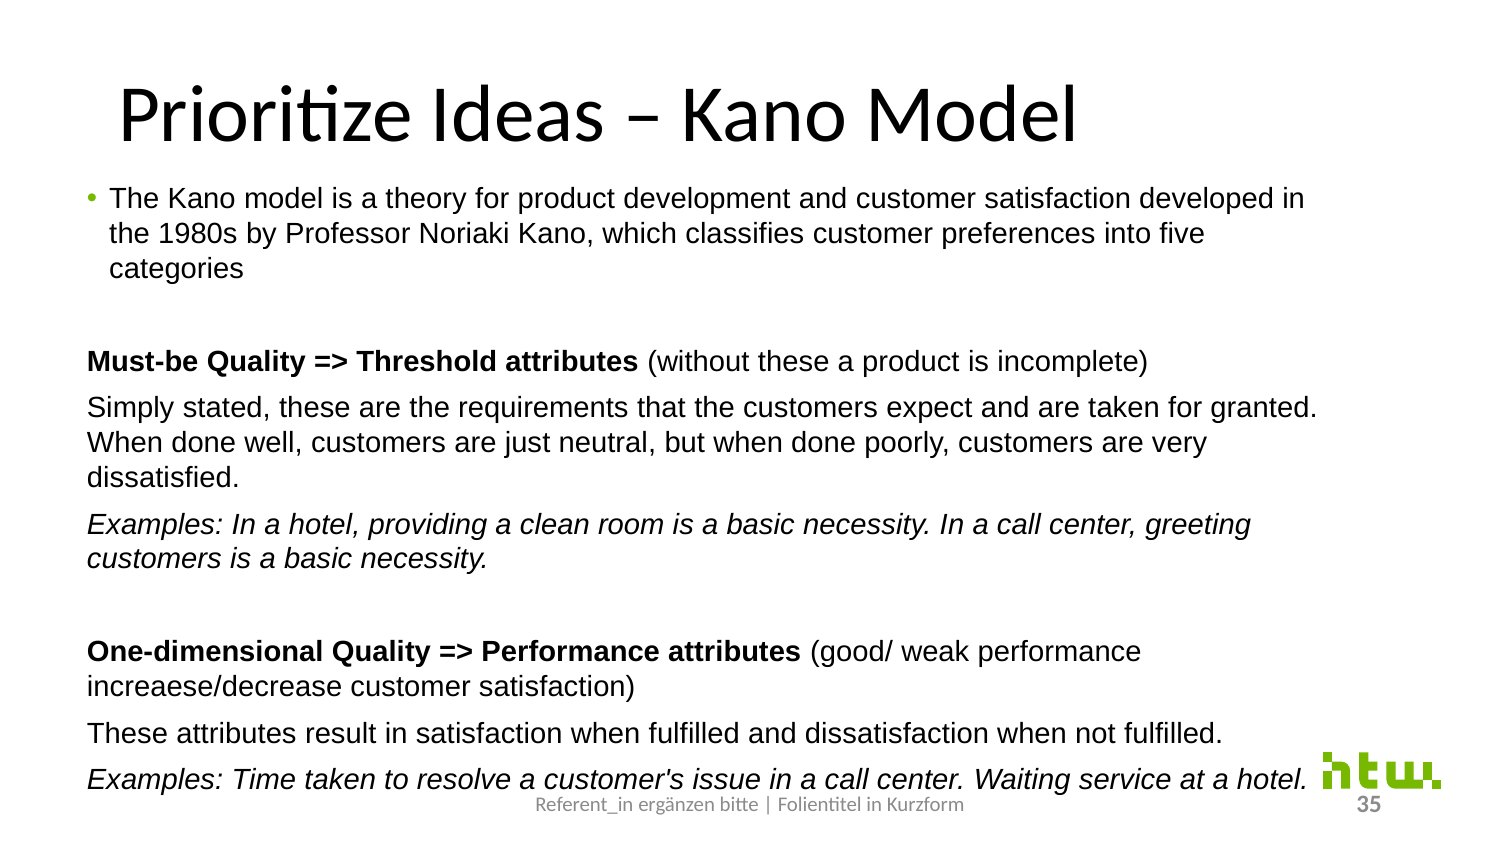

# Prioritize Ideas – Kano Model
The Kano model is a theory for product development and customer satisfaction developed in the 1980s by Professor Noriaki Kano, which classifies customer preferences into five categories

Must-be Quality => Threshold attributes (without these a product is incomplete)
Simply stated, these are the requirements that the customers expect and are taken for granted. When done well, customers are just neutral, but when done poorly, customers are very dissatisfied.
Examples: In a hotel, providing a clean room is a basic necessity. In a call center, greeting customers is a basic necessity.

One-dimensional Quality => Performance attributes (good/ weak performance increaese/decrease customer satisfaction)
These attributes result in satisfaction when fulfilled and dissatisfaction when not fulfilled.
Examples: Time taken to resolve a customer's issue in a call center. Waiting service at a hotel.

Referent_in ergänzen bitte | Folientitel in Kurzform
35